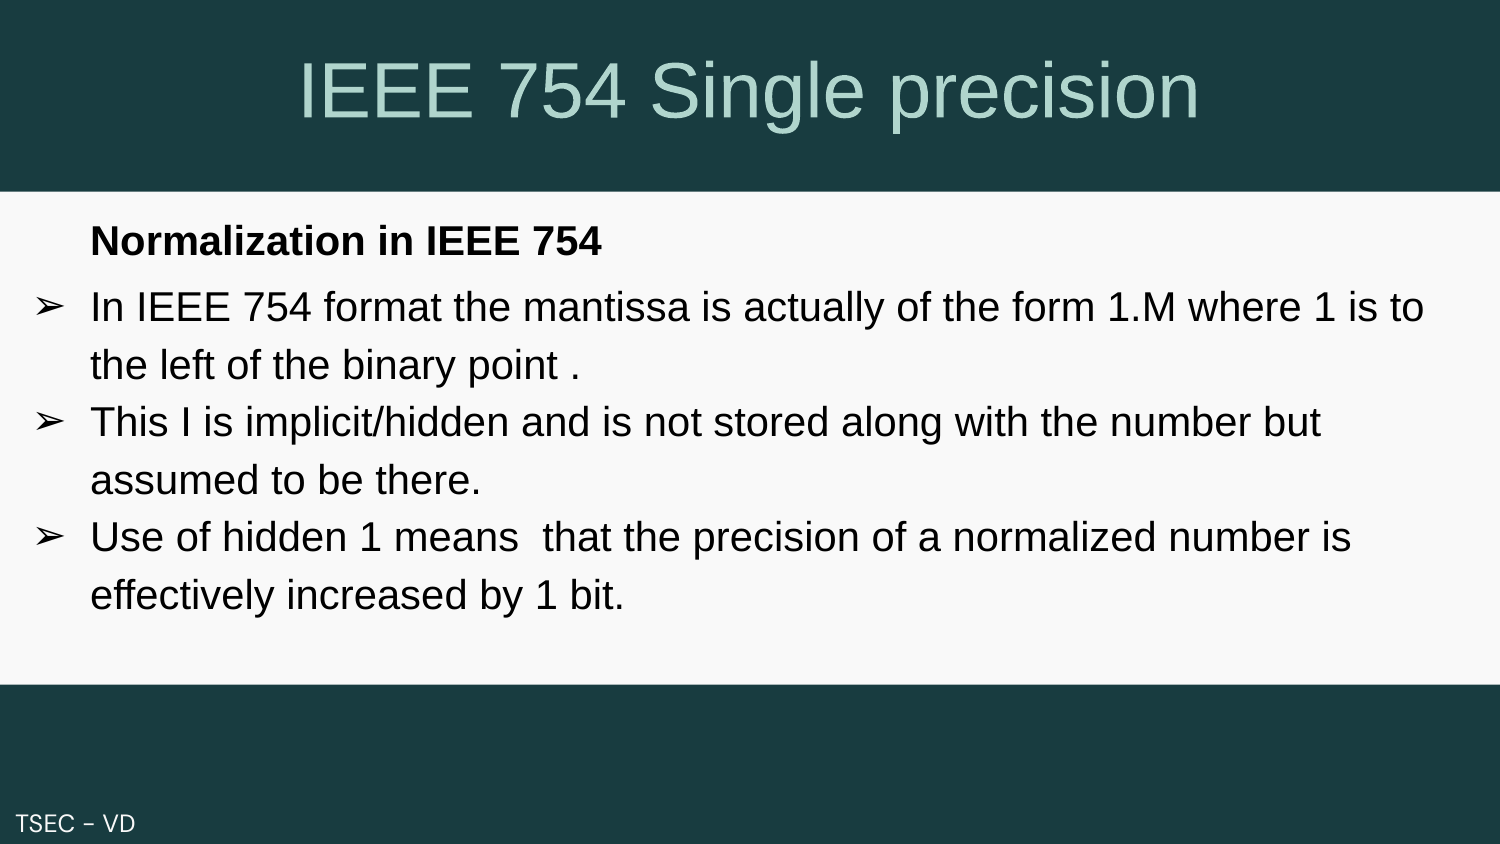

IEEE 754 Single precision
Normalization in IEEE 754
In IEEE 754 format the mantissa is actually of the form 1.M where 1 is to the left of the binary point .
This I is implicit/hidden and is not stored along with the number but assumed to be there.
Use of hidden 1 means  that the precision of a normalized number is effectively increased by 1 bit.